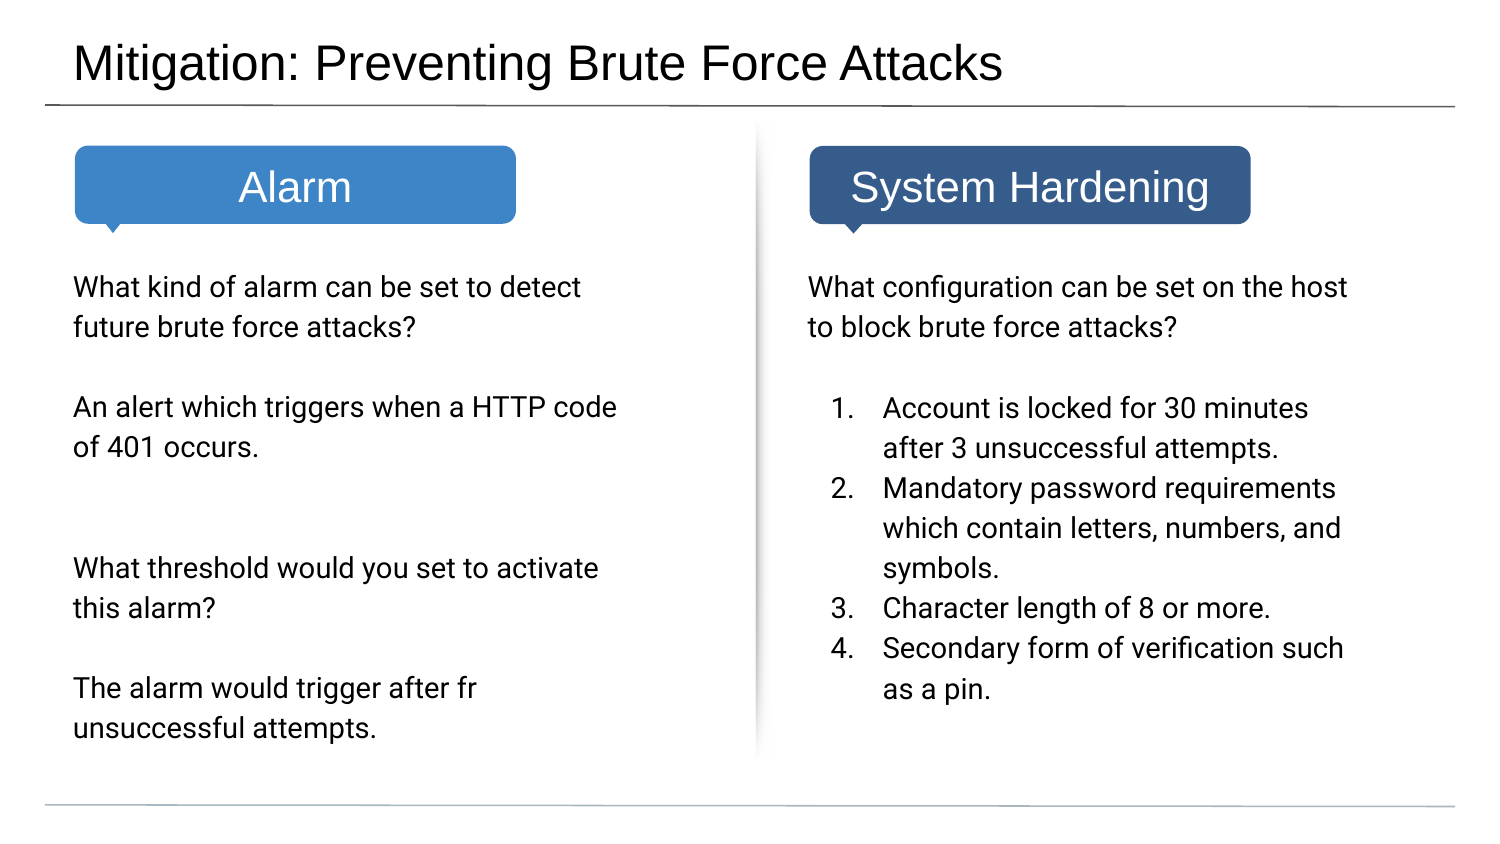

# Mitigation: Preventing Brute Force Attacks
What kind of alarm can be set to detect future brute force attacks?

An alert which triggers when a HTTP code of 401 occurs.

What threshold would you set to activate this alarm?

The alarm would trigger after fr unsuccessful attempts.

What configuration can be set on the host to block brute force attacks?

Account is locked for 30 minutes after 3 unsuccessful attempts.
Mandatory password requirements which contain letters, numbers, and symbols.
Character length of 8 or more.
Secondary form of verification such as a pin.